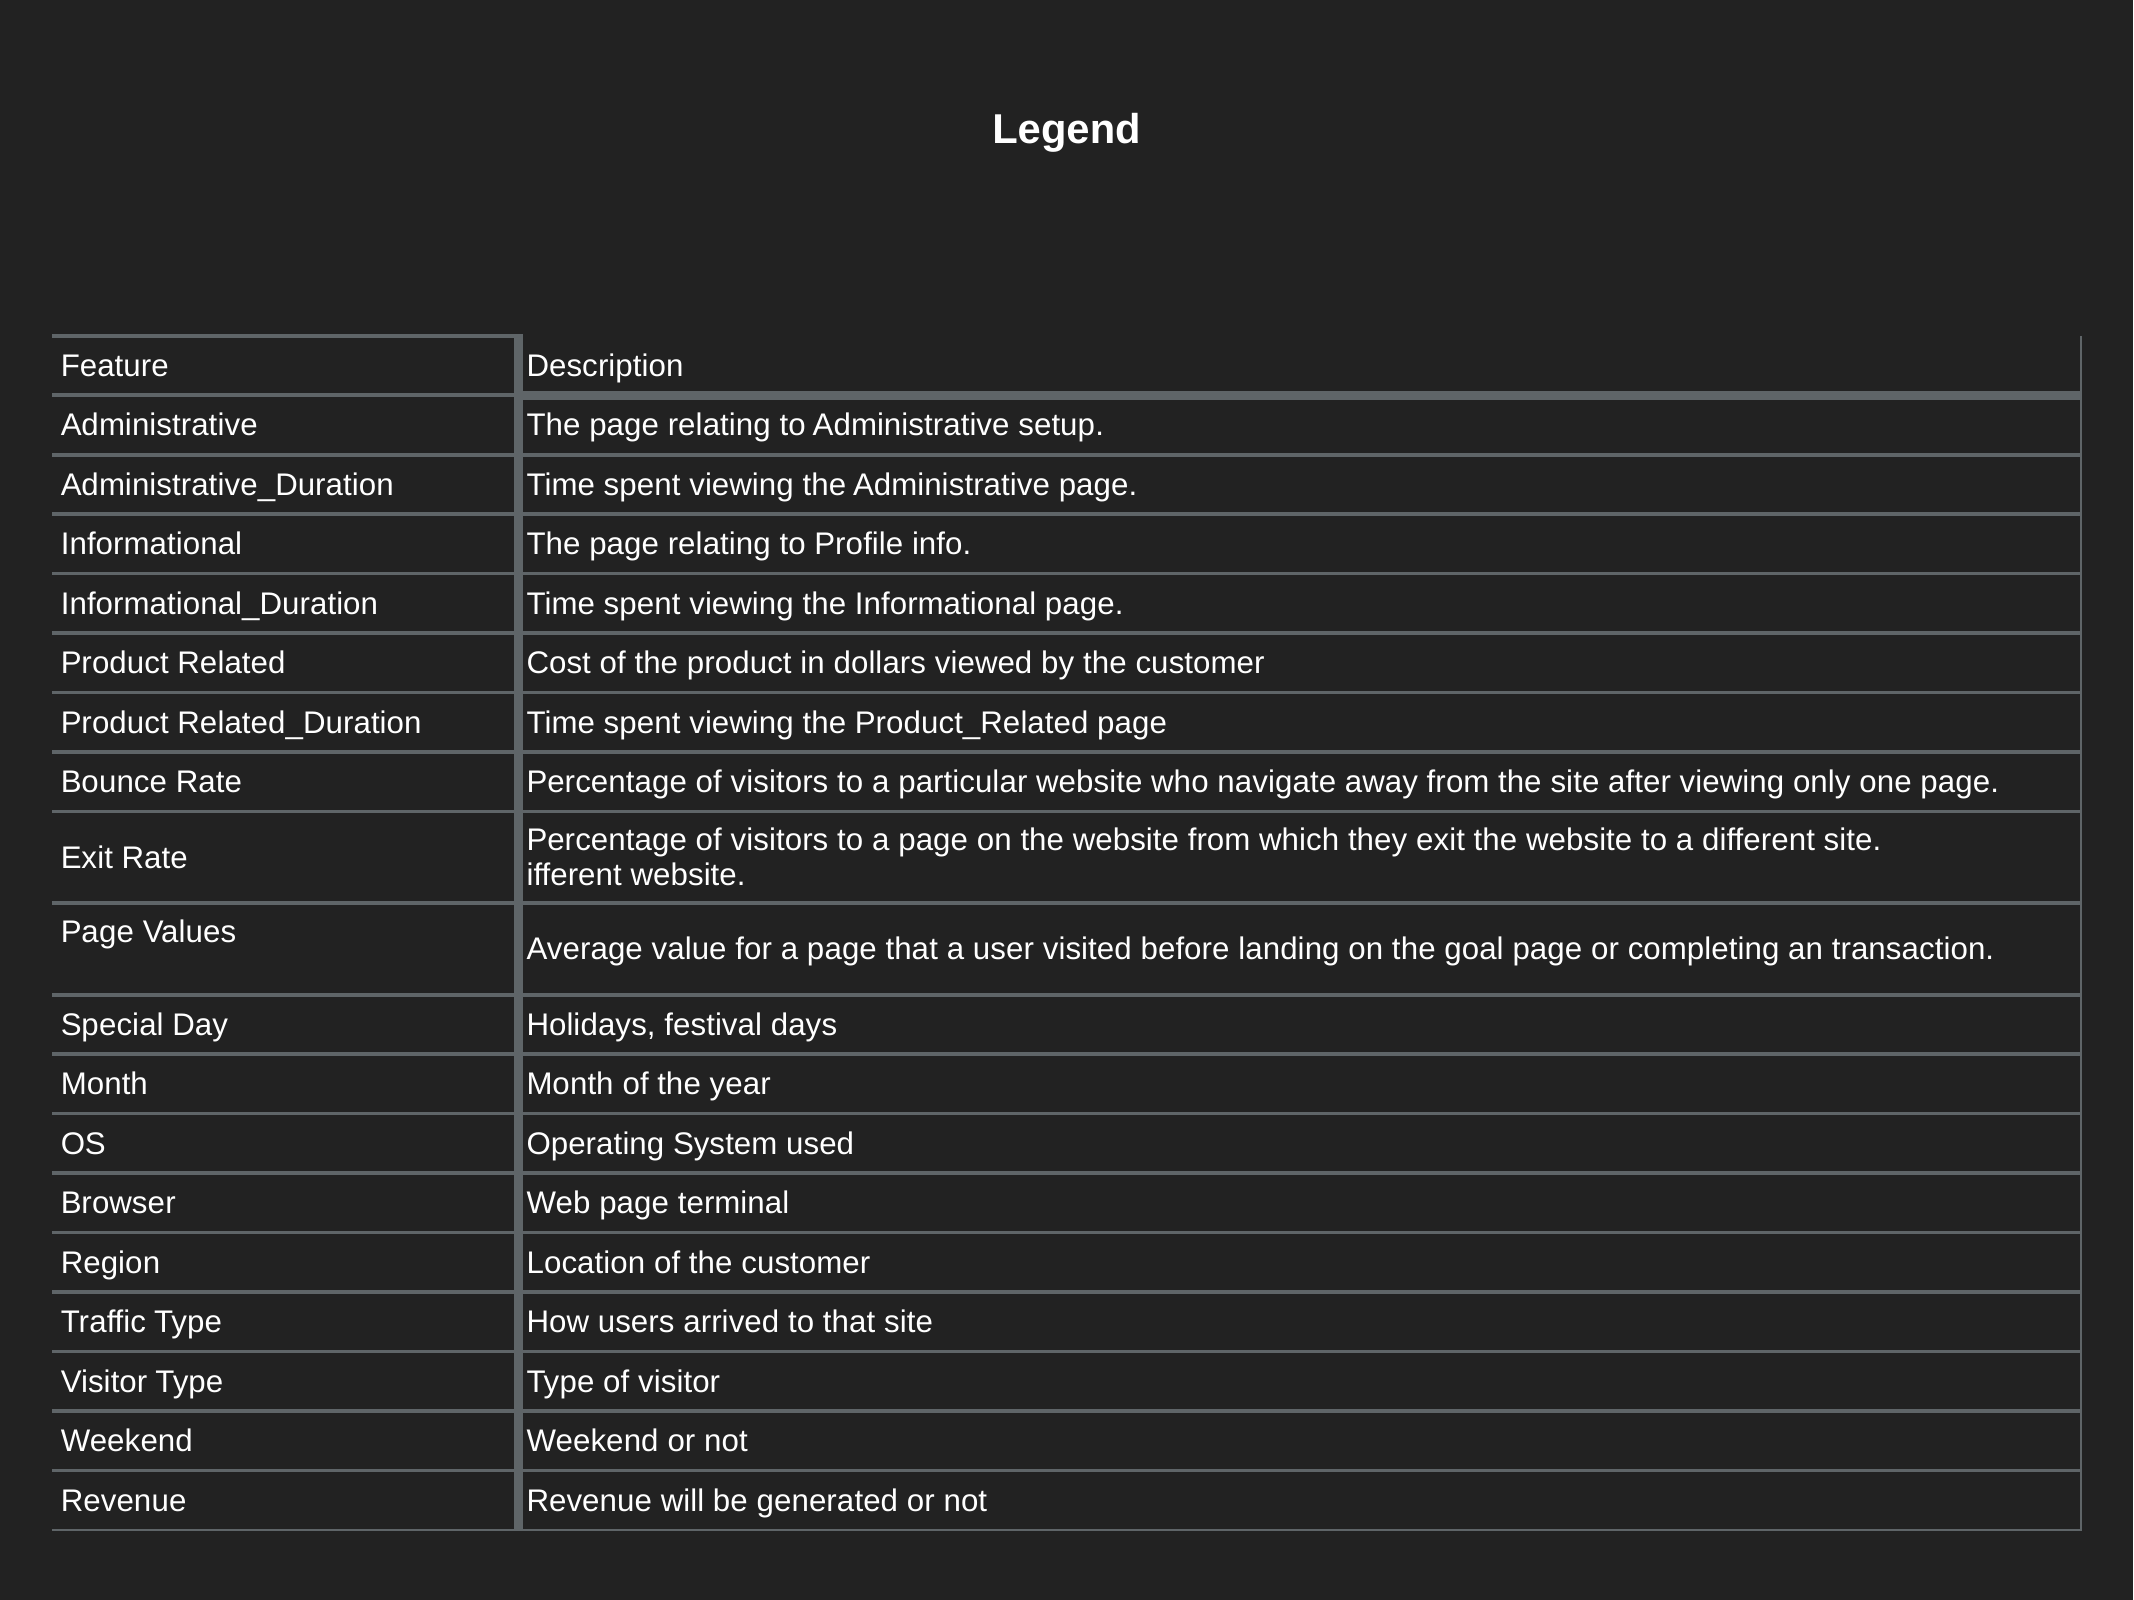

Legend
| Feature | Description |
| --- | --- |
| Administrative | The page relating to Administrative setup. |
| Administrative\_Duration | Time spent viewing the Administrative page. |
| Informational | The page relating to Profile info. |
| Informational\_Duration | Time spent viewing the Informational page. |
| Product Related | Cost of the product in dollars viewed by the customer |
| Product Related\_Duration | Time spent viewing the Product\_Related page |
| Bounce Rate | Percentage of visitors to a particular website who navigate away from the site after viewing only one page. |
| Exit Rate | Percentage of visitors to a page on the website from which they exit the website to a different site. ifferent website. |
| Page Values | Average value for a page that a user visited before landing on the goal page or completing an transaction. |
| Special Day | Holidays, festival days |
| Month | Month of the year |
| OS | Operating System used |
| Browser | Web page terminal |
| Region | Location of the customer |
| Traffic Type | How users arrived to that site |
| Visitor Type | Type of visitor |
| Weekend | Weekend or not |
| Revenue | Revenue will be generated or not |